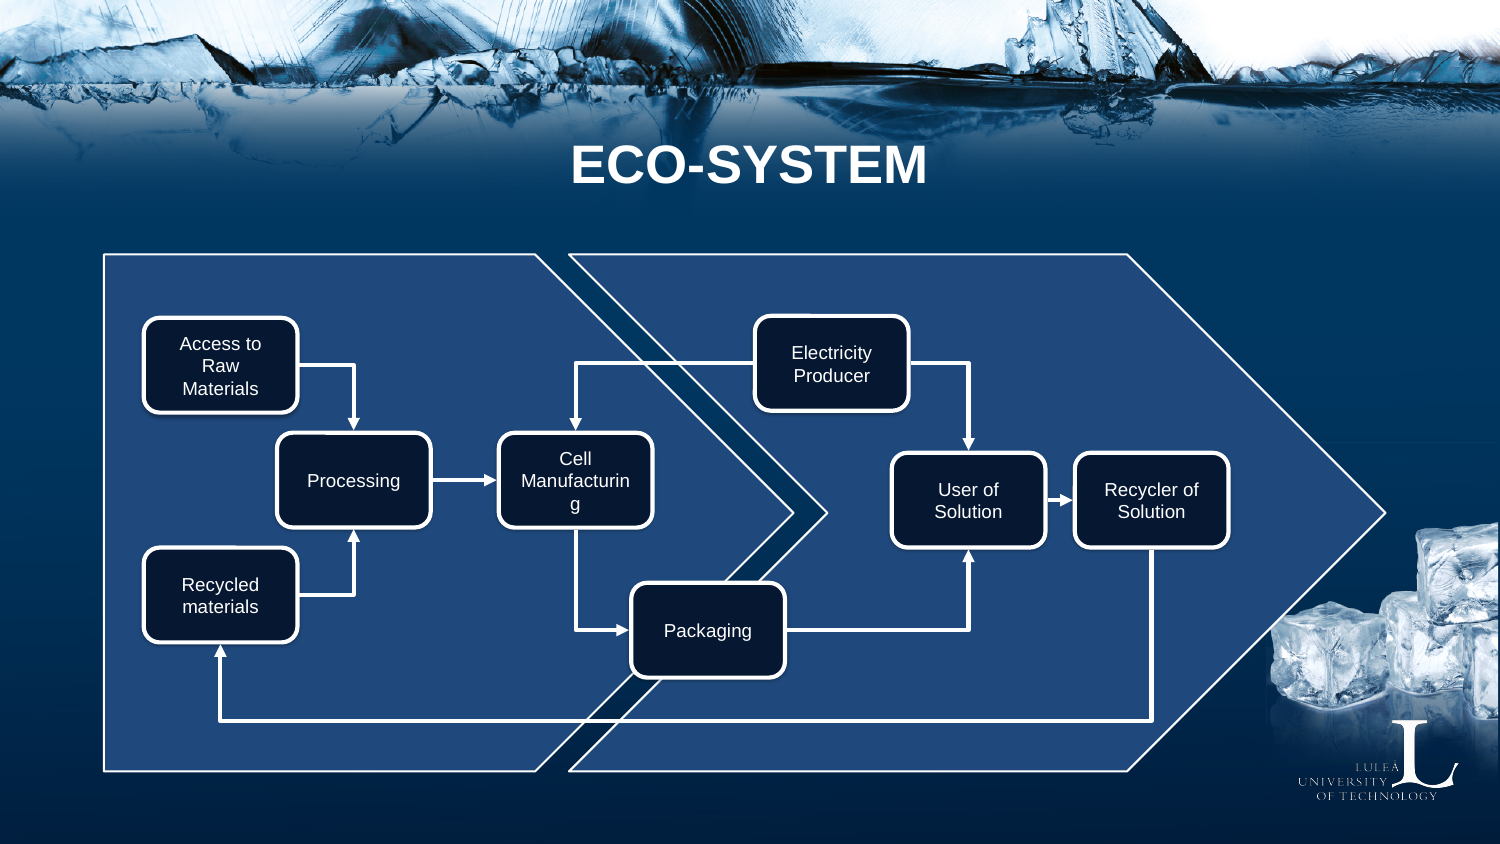

# Eco-System

Electricity Producer

Access to Raw Materials

Processing

Cell Manufacturing

User of
Solution

Recycler of Solution

Recycled materials

Packaging